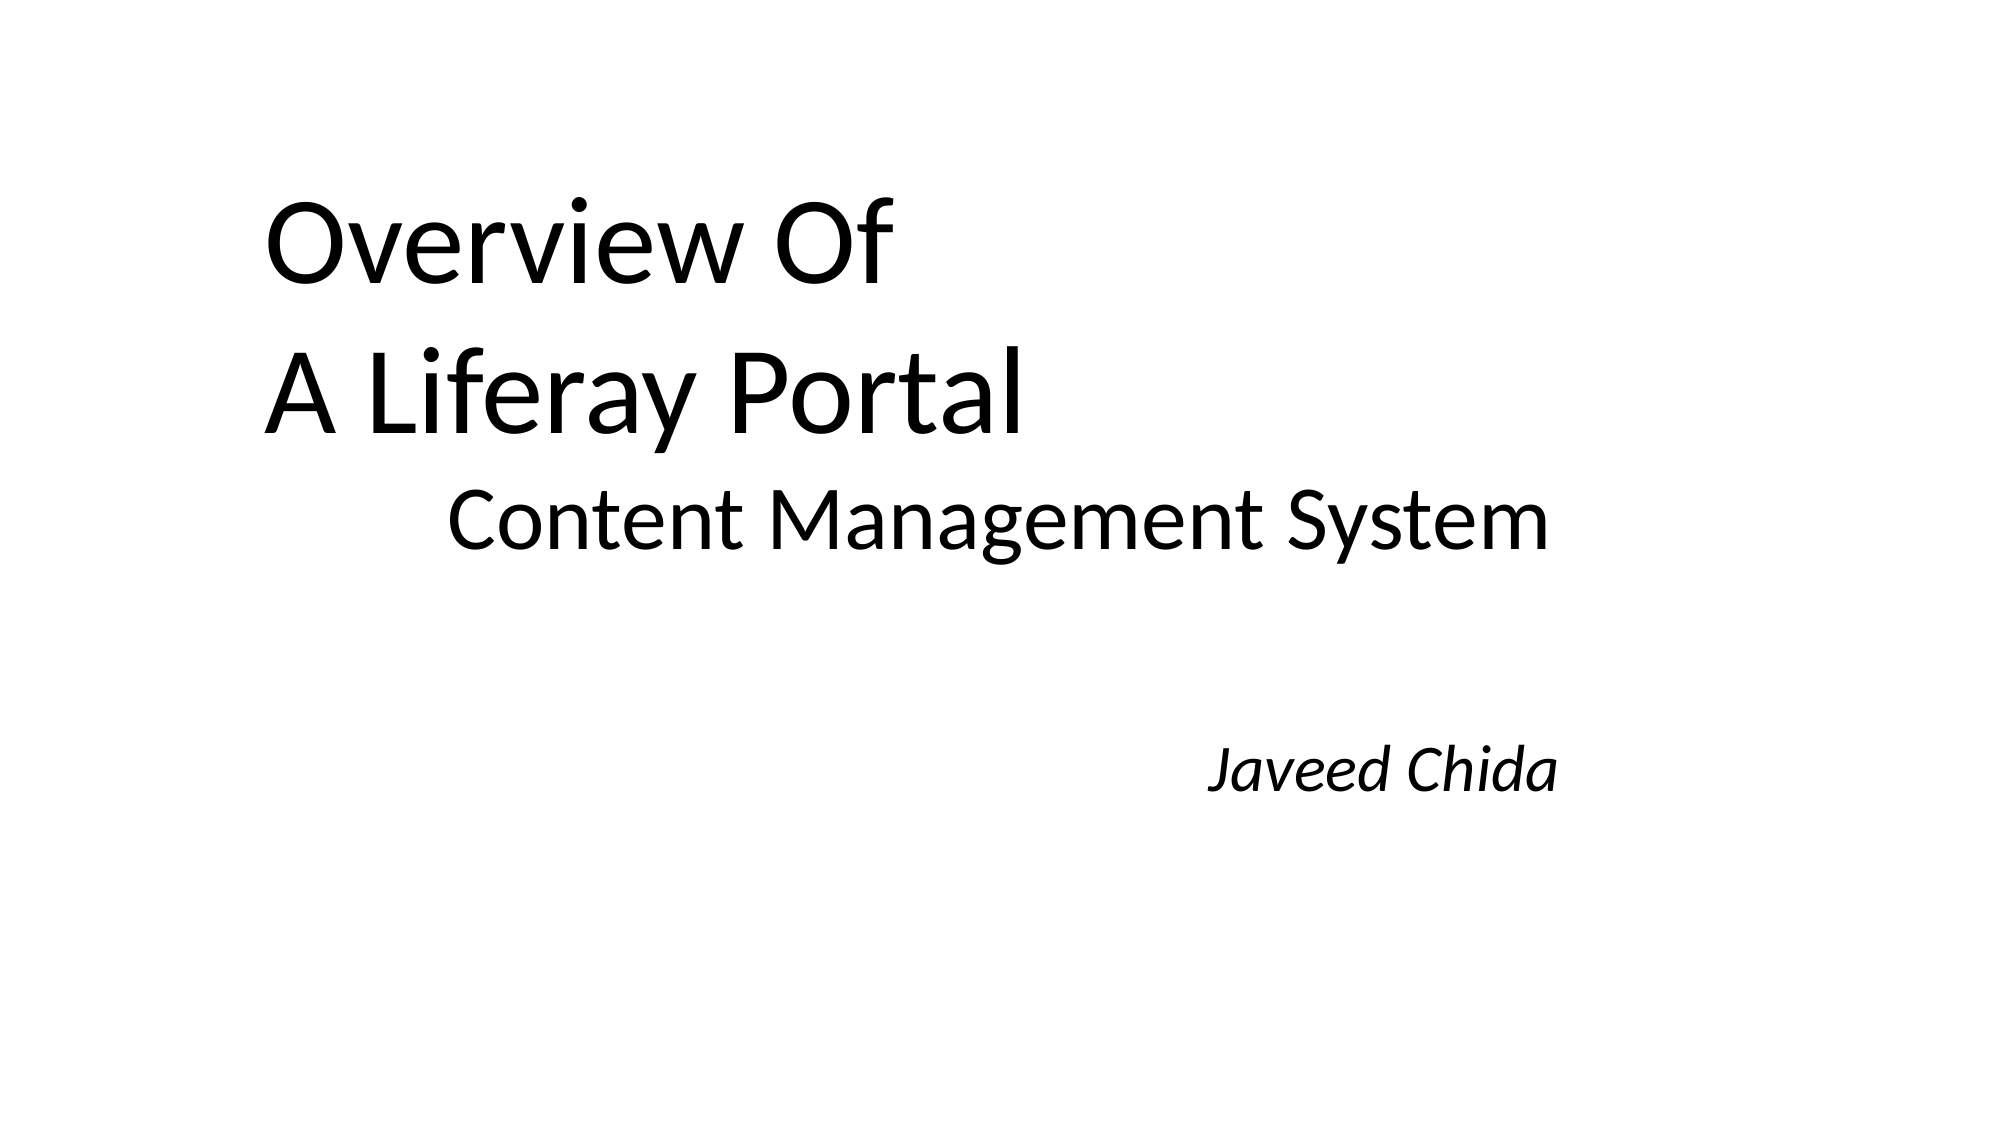

Overview Of
A Liferay Portal
Content Management System
Javeed Chida